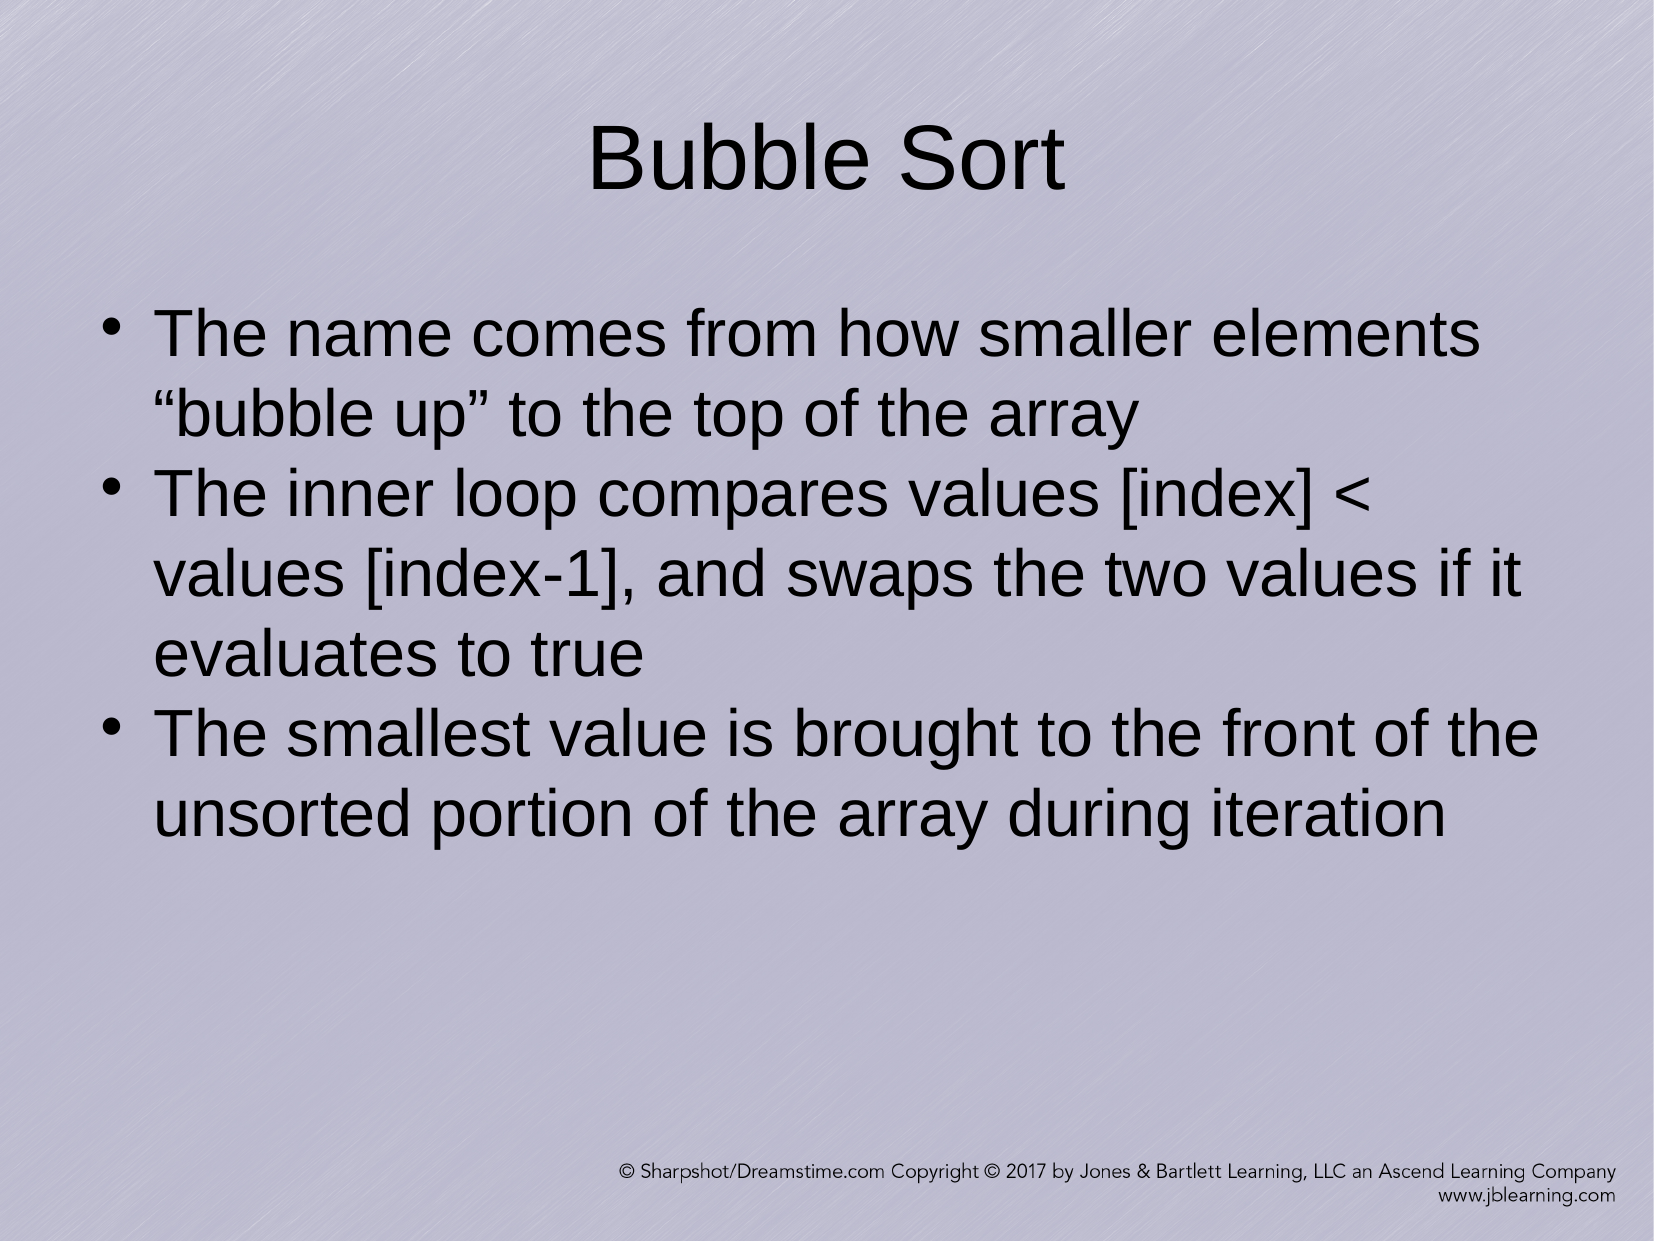

Bubble Sort
The name comes from how smaller elements “bubble up” to the top of the array
The inner loop compares values [index] < values [index-1], and swaps the two values if it evaluates to true
The smallest value is brought to the front of the unsorted portion of the array during iteration